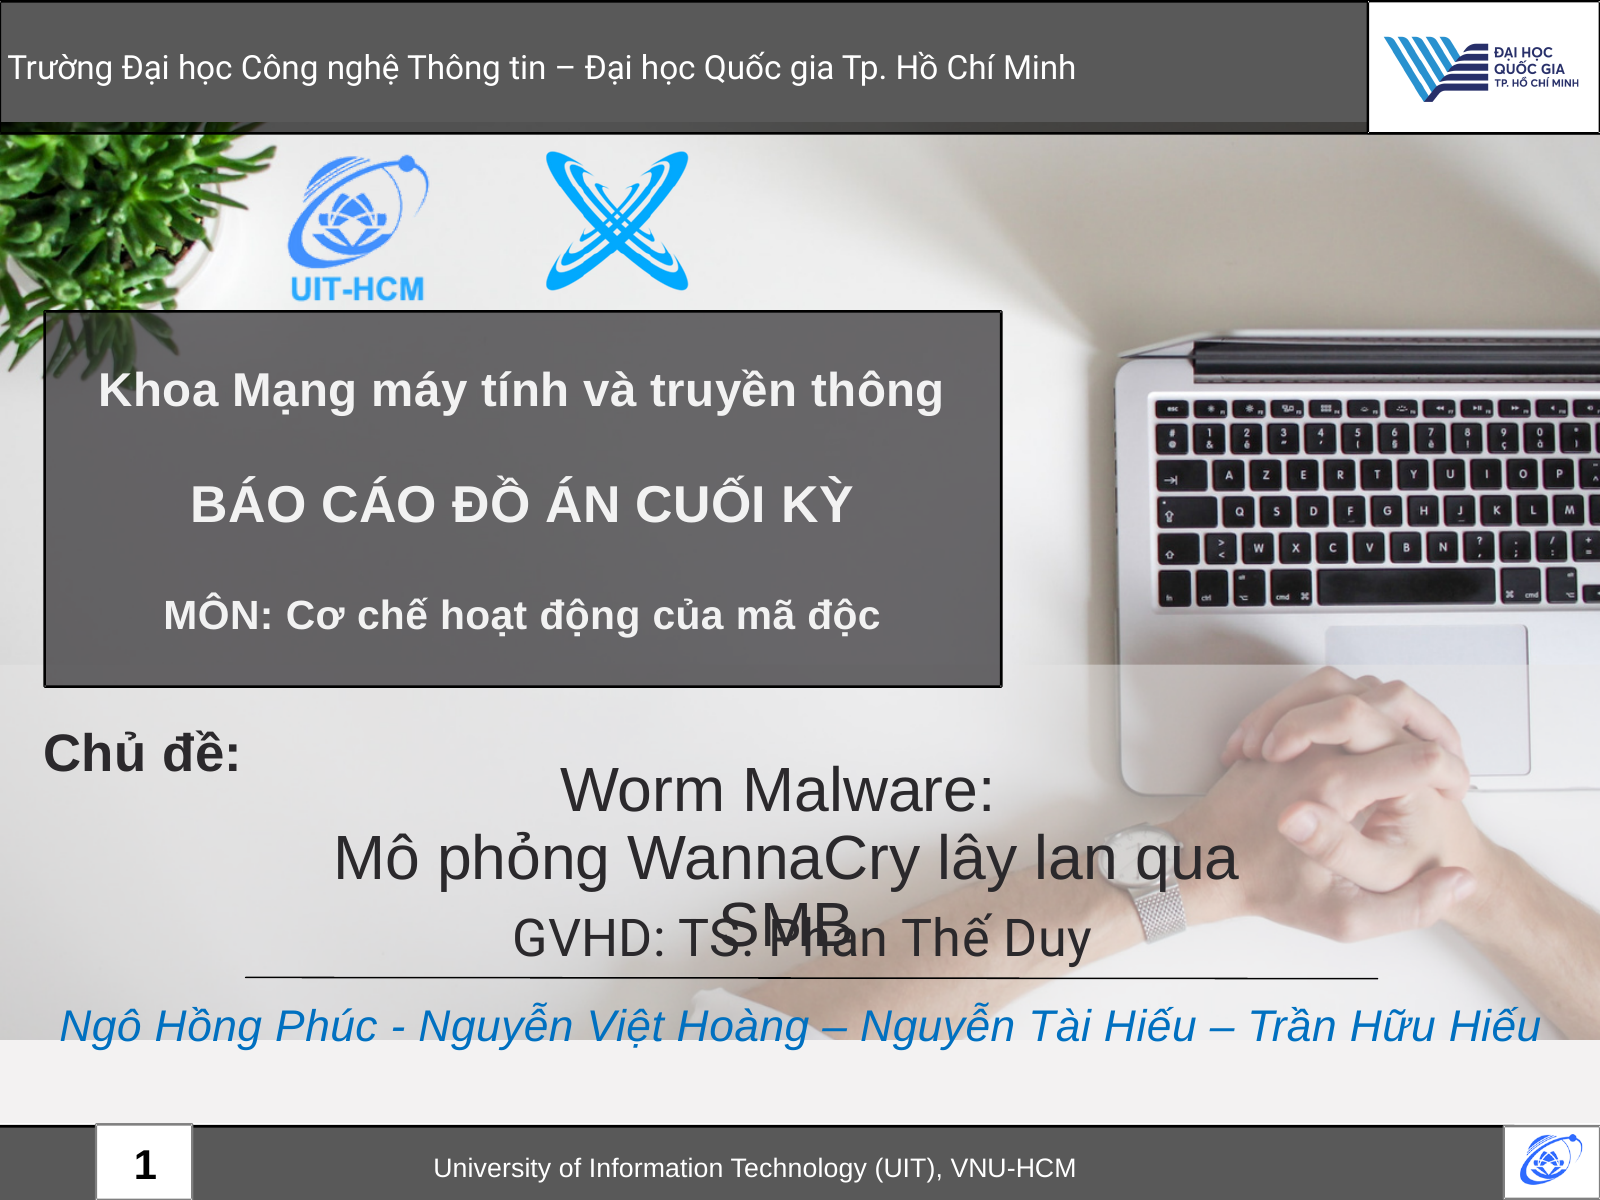

Trường Đại học Công nghệ Thông tin – Đại học Quốc gia Tp. Hồ Chí Minh

Khoa Mạng máy tính và truyền thông

BÁO CÁO ĐỒ ÁN CUỐI KỲ

MÔN: Cơ chế hoạt động của mã độc

Ngô Hồng Phúc - Nguyễn Việt Hoàng – Nguyễn Tài Hiếu – Trần Hữu Hiếu

Chủ đề:
Worm Malware:
Mô phỏng WannaCry lây lan qua SMB
GVHD: TS. Phan Thế Duy

University of Information Technology (UIT), VNU-HCM

1